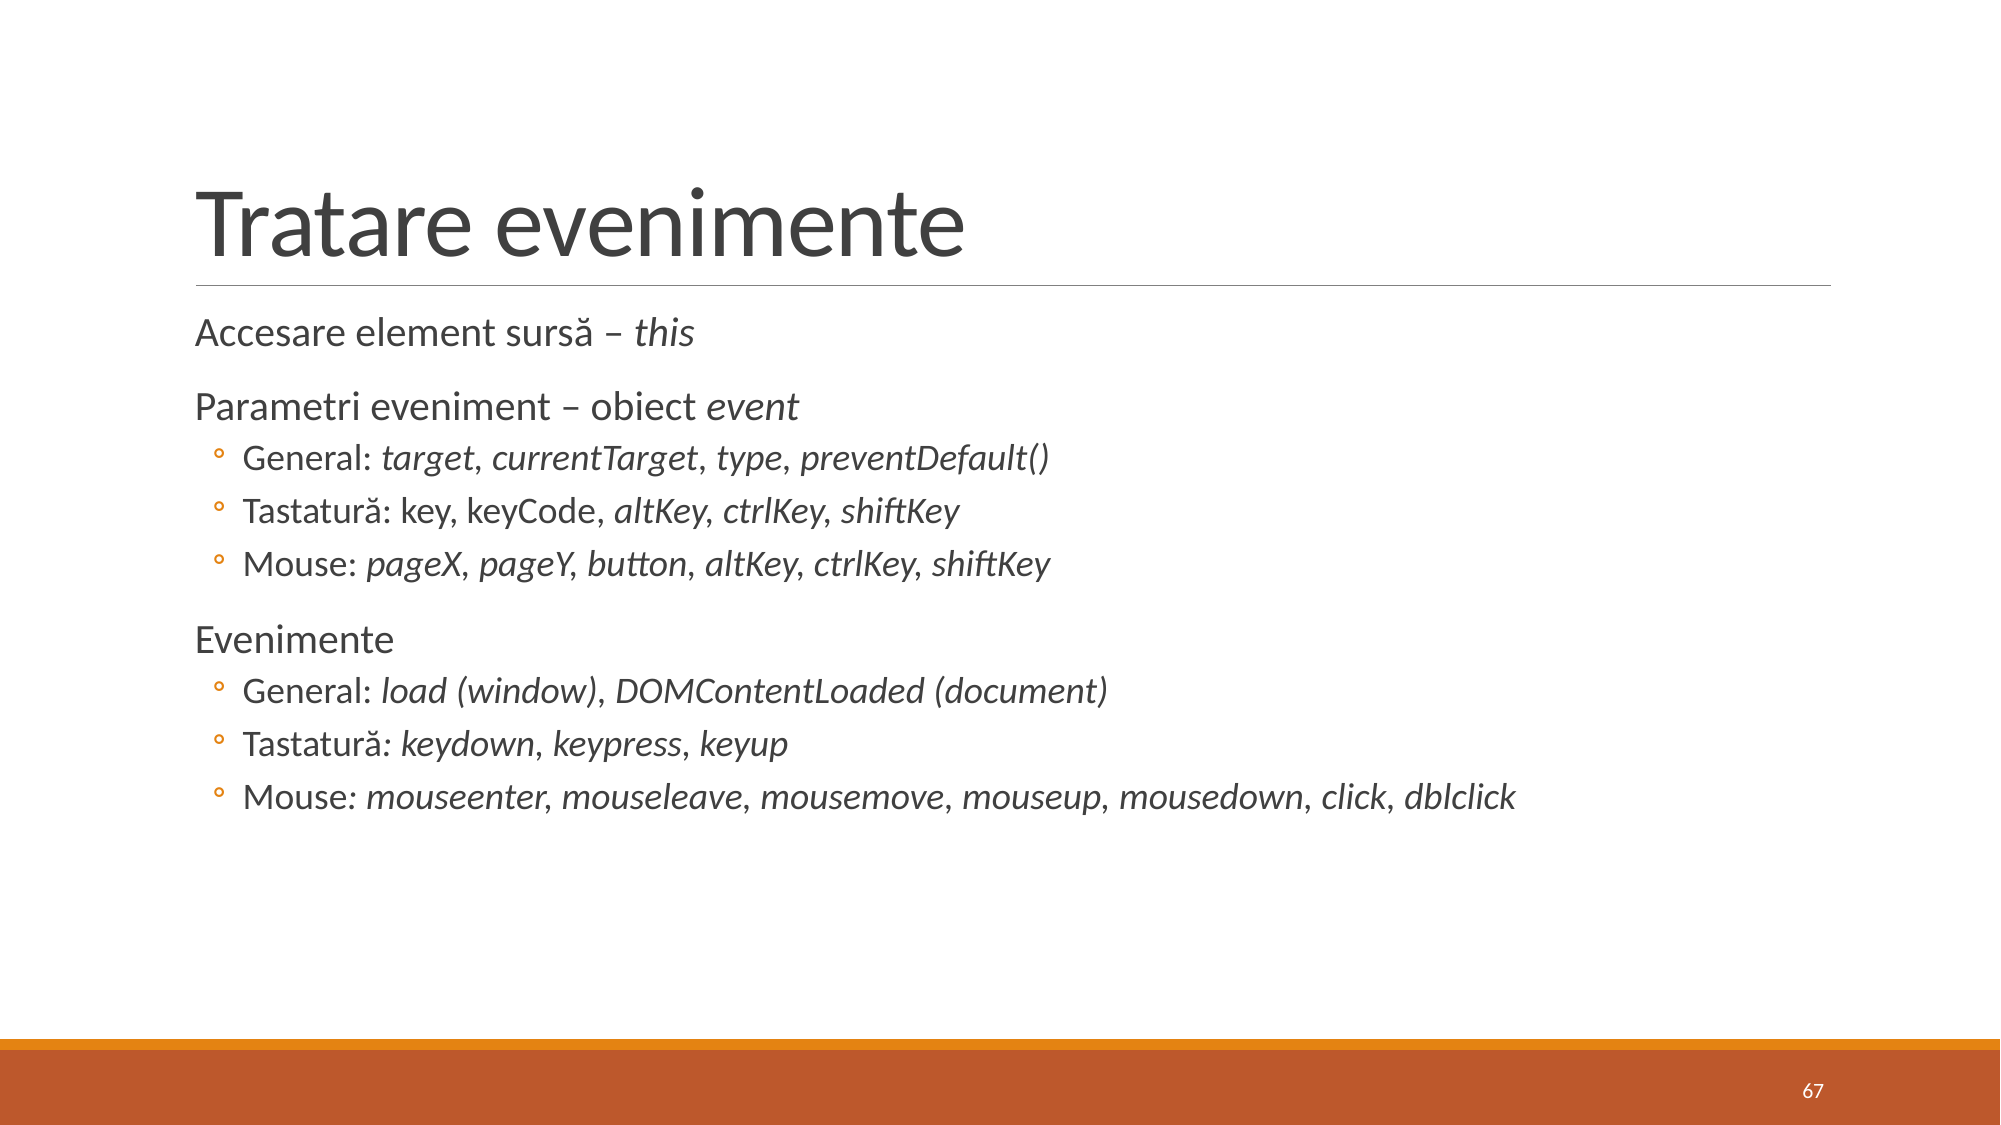

# Tratare evenimente
Accesare element sursă – this
Parametri eveniment – obiect event
General: target, currentTarget, type, preventDefault()
Tastatură: key, keyCode, altKey, ctrlKey, shiftKey
Mouse: pageX, pageY, button, altKey, ctrlKey, shiftKey
Evenimente
General: load (window), DOMContentLoaded (document)
Tastatură: keydown, keypress, keyup
Mouse: mouseenter, mouseleave, mousemove, mouseup, mousedown, click, dblclick

67